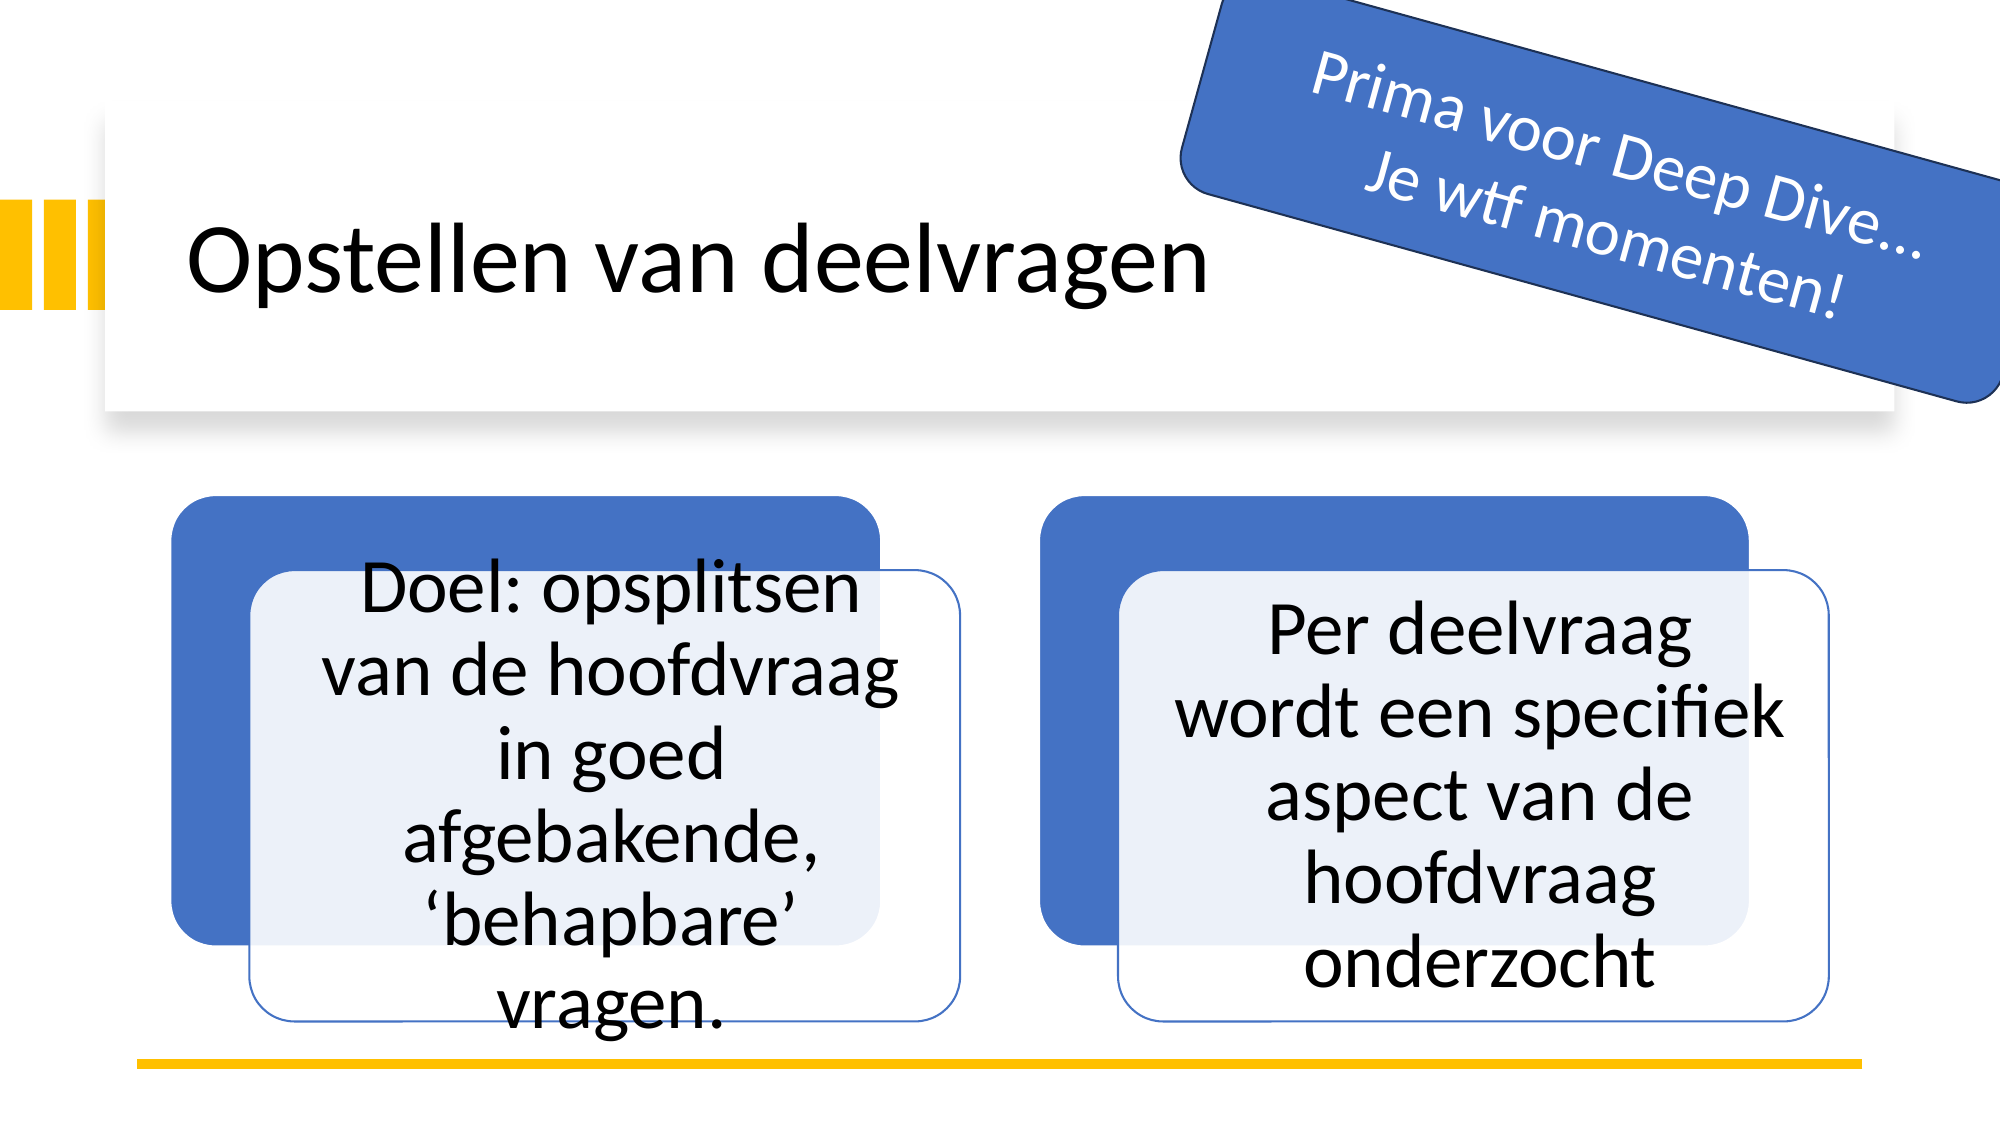

Prima voor Deep Dive...
 Je wtf momenten!

# Opstellen van deelvragen

Doel: opsplitsen van de hoofdvraag in goed afgebakende, ‘behapbare’ vragen.
Per deelvraag wordt een specifiek aspect van de hoofdvraag onderzocht